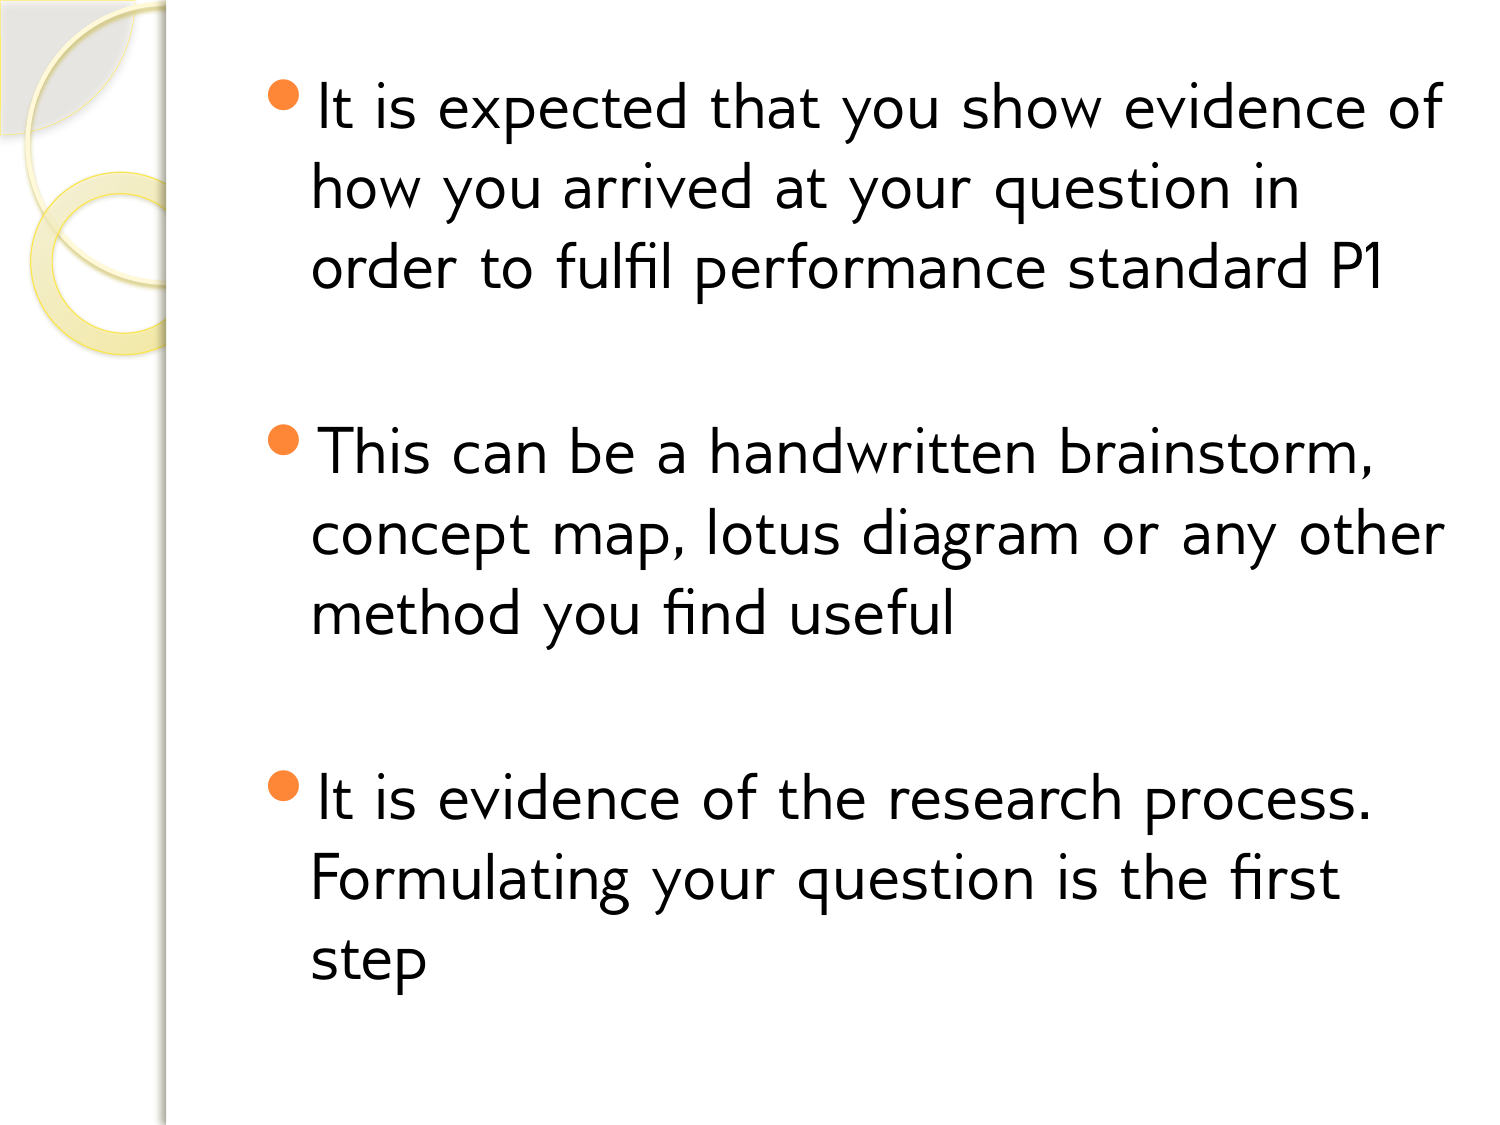

It is expected that you show evidence of how you arrived at your question in order to fulfil performance standard P1

This can be a handwritten brainstorm, concept map, lotus diagram or any other method you find useful

It is evidence of the research process.  Formulating your question is the first step